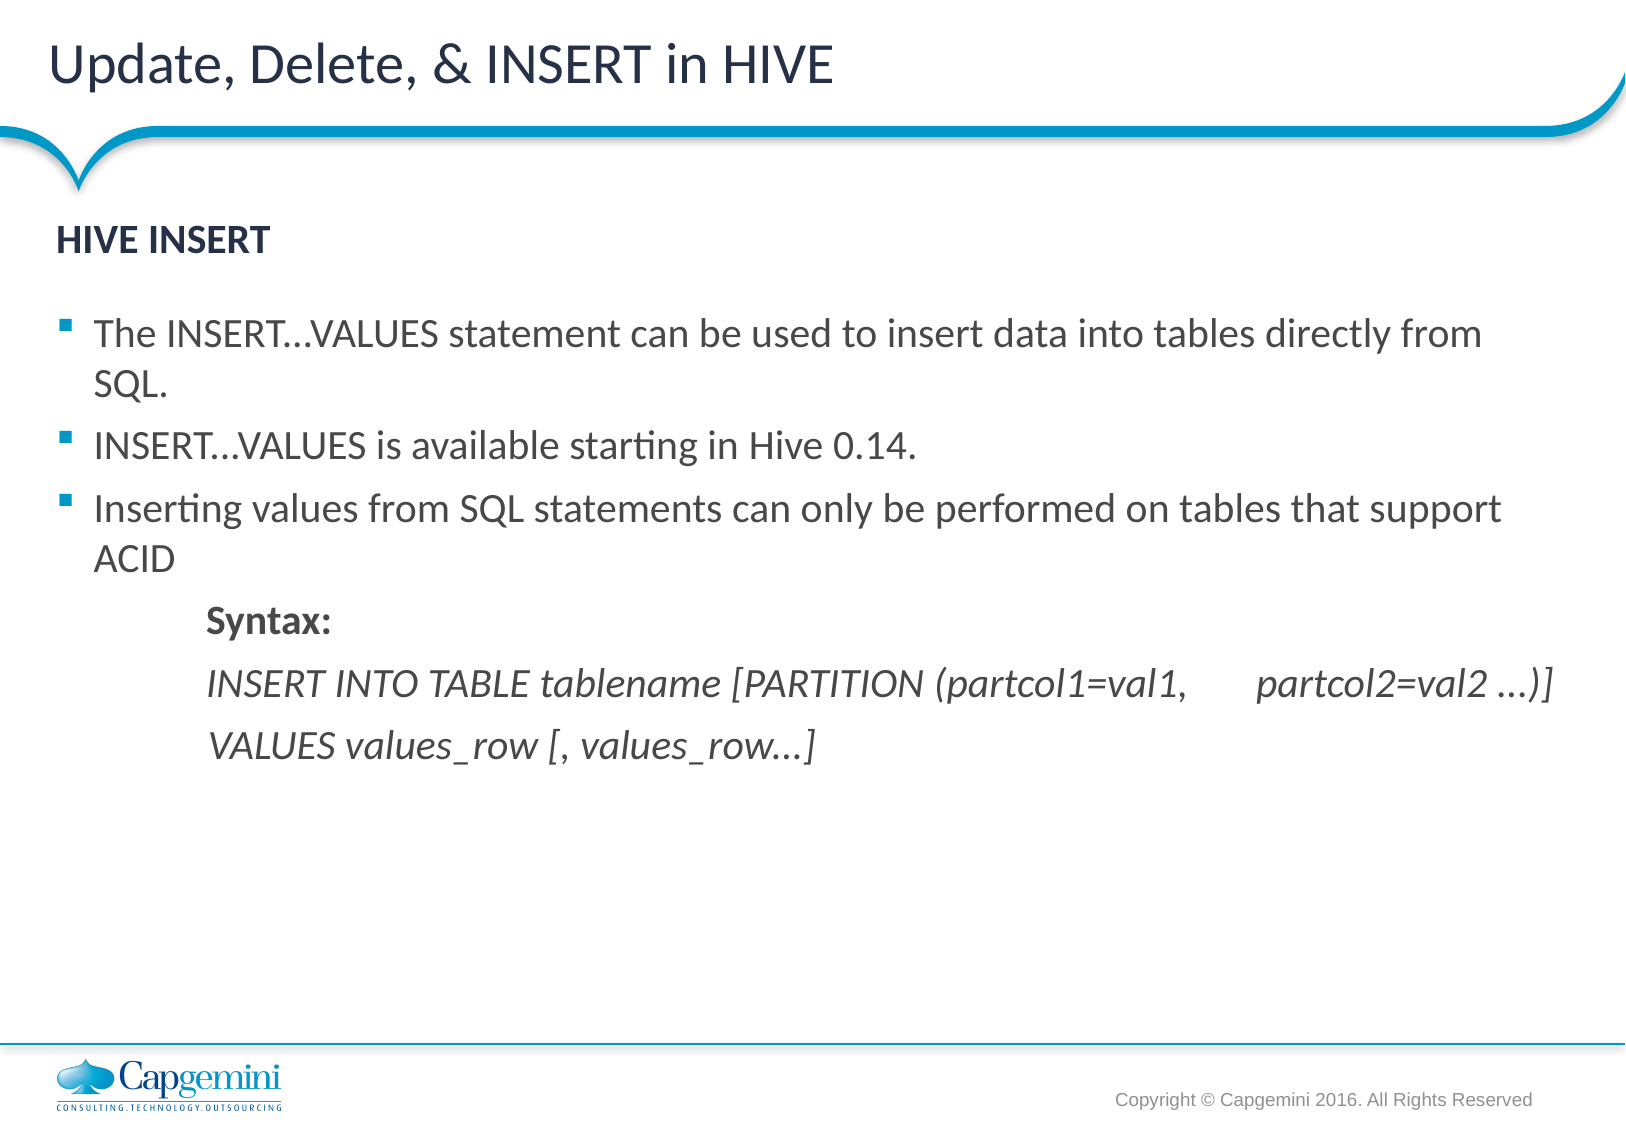

# Update, Delete, & INSERT in HIVE
HIVE INSERT

The INSERT...VALUES statement can be used to insert data into tables directly from SQL.
INSERT...VALUES is available starting in Hive 0.14.
Inserting values from SQL statements can only be performed on tables that support ACID
	Syntax:
	INSERT INTO TABLE tablename [PARTITION (partcol1=val1,	partcol2=val2 ...)]
                VALUES values_row [, values_row...]